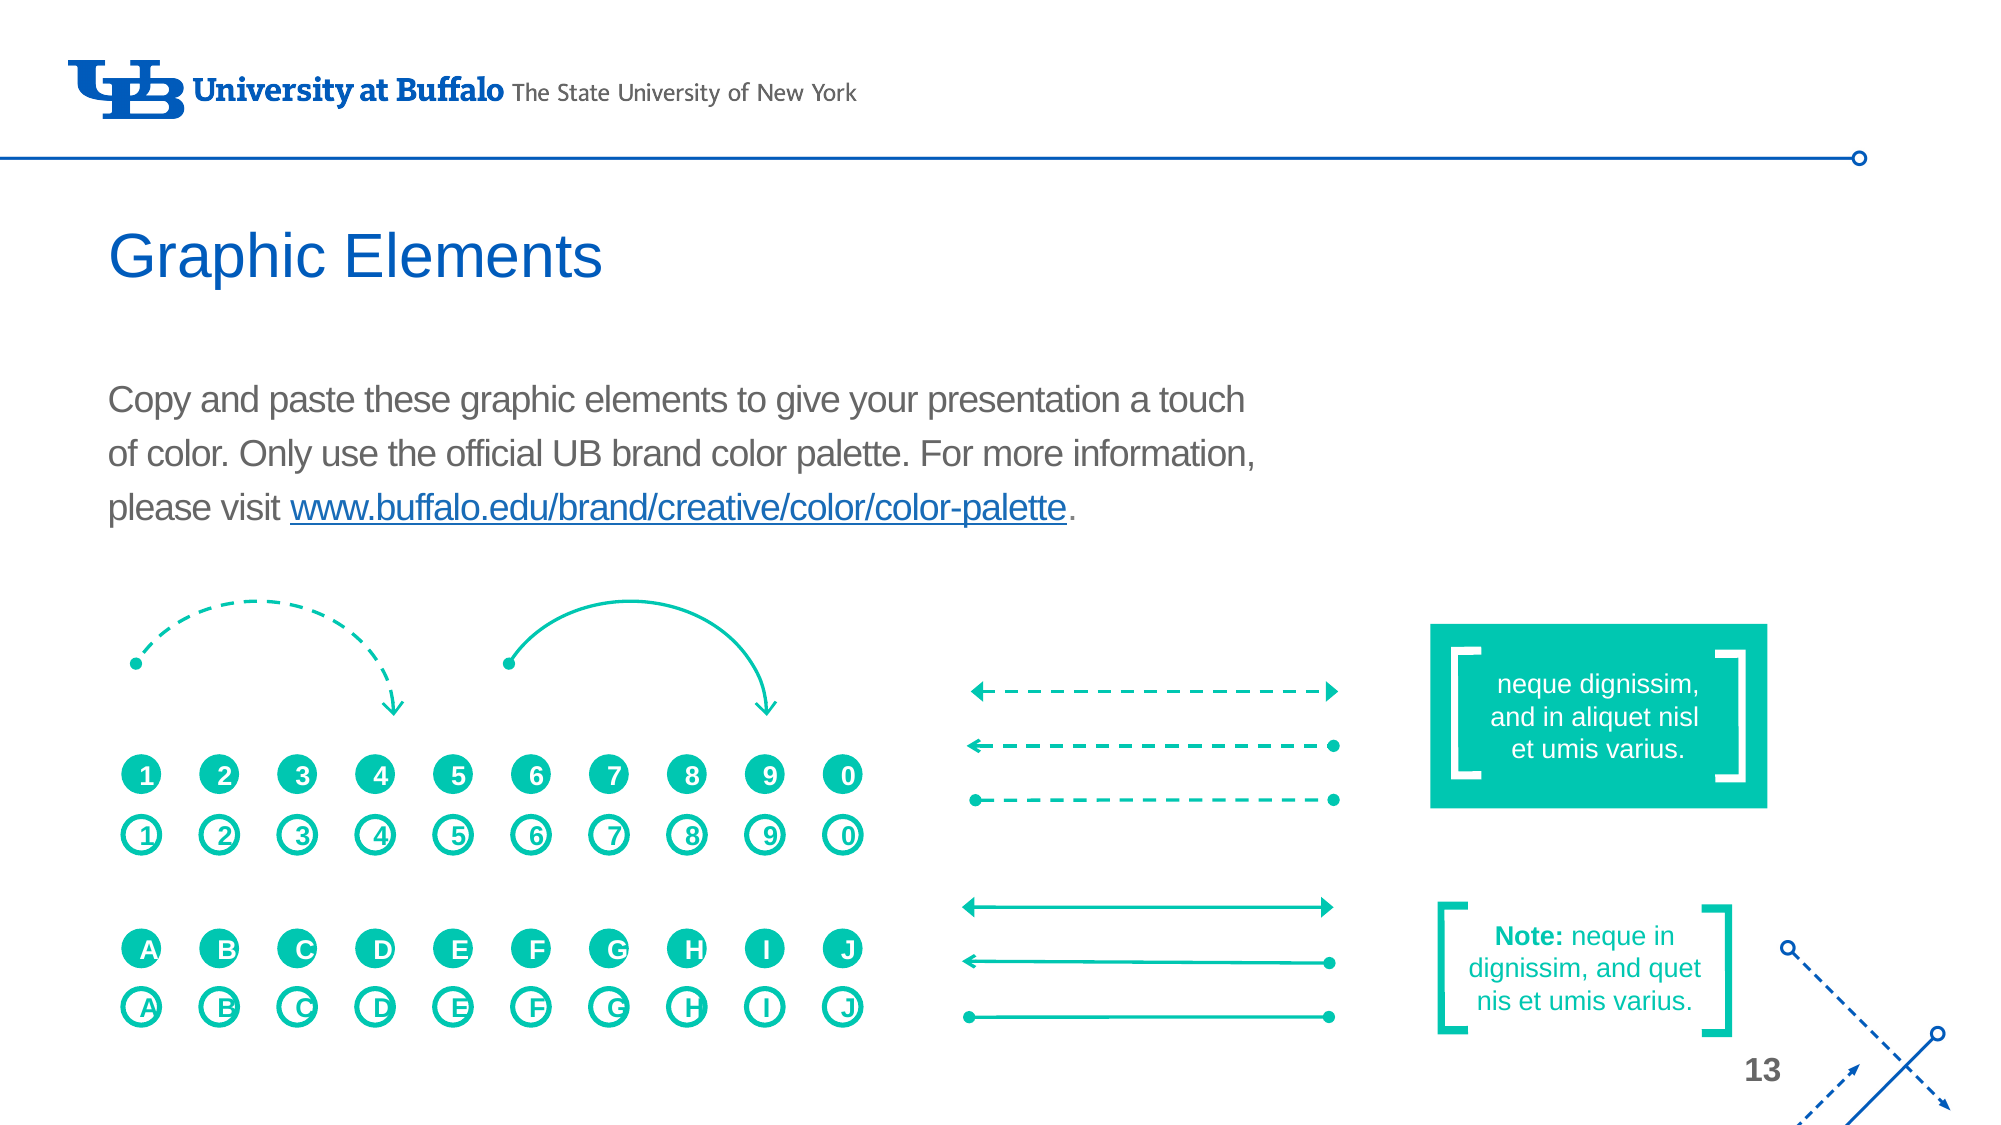

Graphic Elements
Copy and paste these graphic elements to give your presentation a touch of color. Only use the official UB brand color palette. For more information, please visit www.buffalo.edu/brand/creative/color/color-palette.

neque dignissim, and in aliquet nisl
et umis varius.
1
2
3
4
5
6
7
8
9
0
1
2
3
4
5
6
7
8
9
0

Note: neque in dignissim, and quet nis et umis varius.
A
B
C
D
E
F
G
H
I
J
A
B
C
D
E
F
G
H
I
J